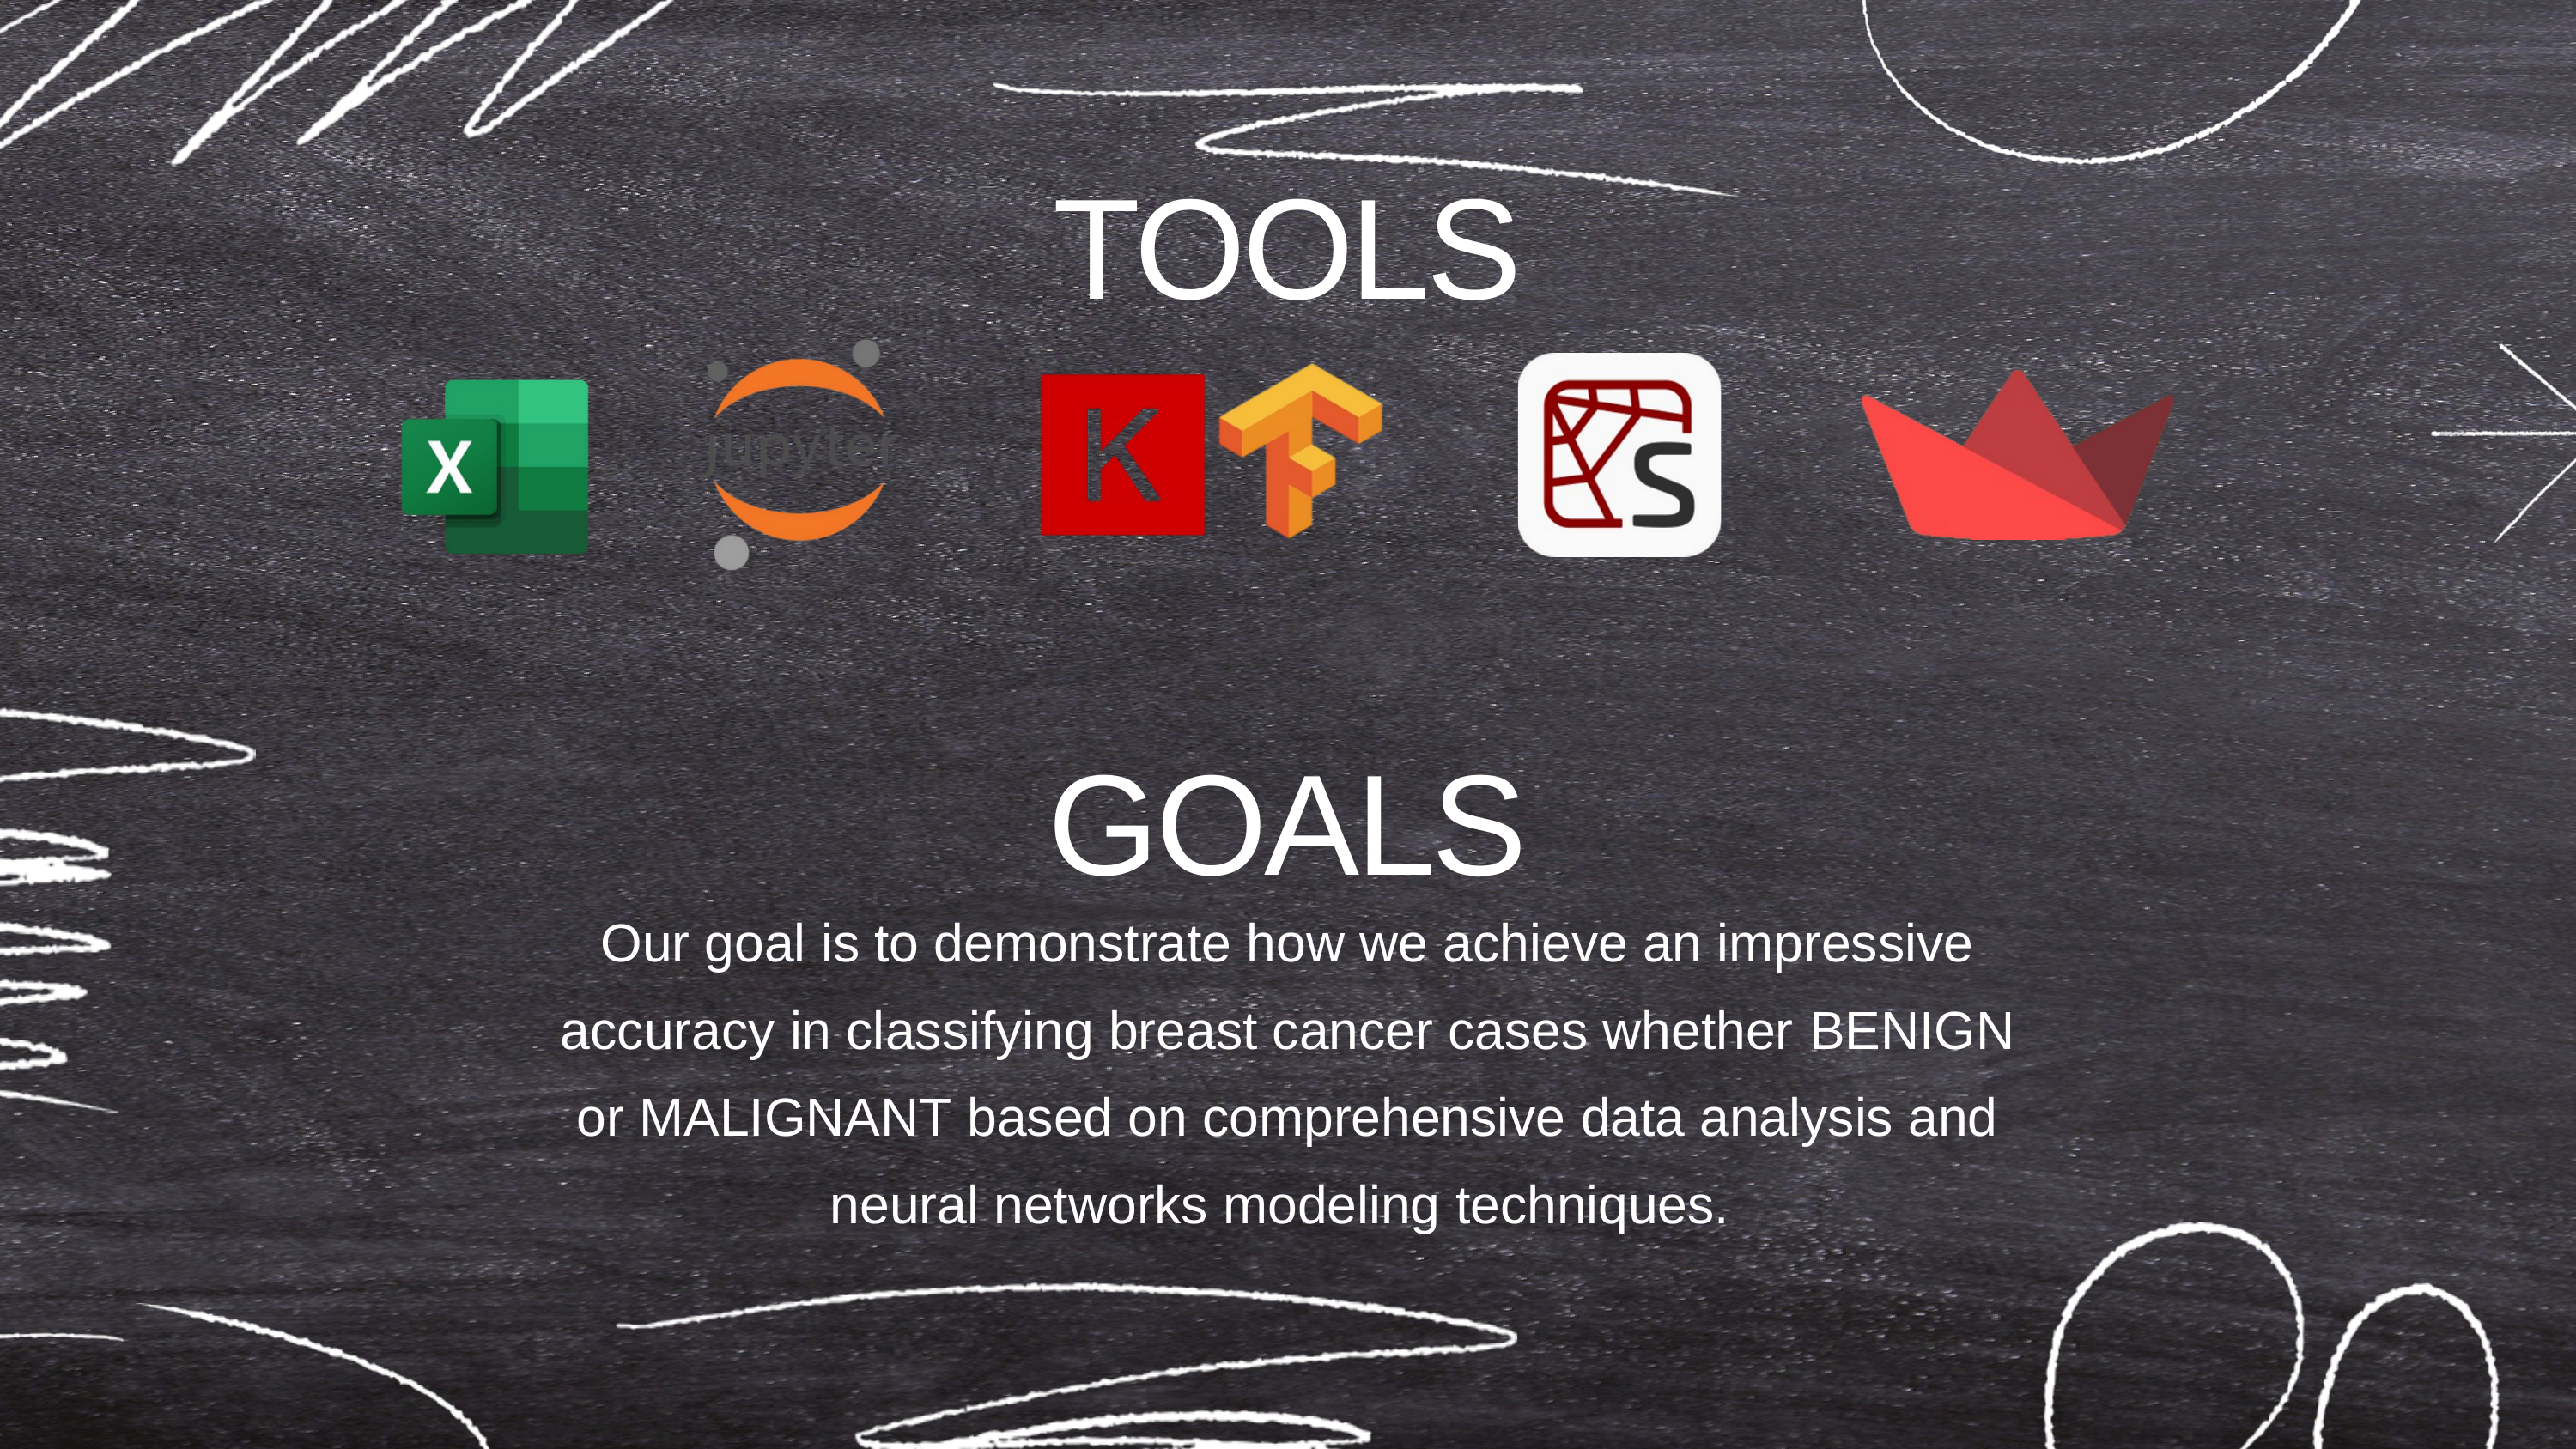

TOOLS

GOALS
Our goal is to demonstrate how we achieve an impressive accuracy in classifying breast cancer cases whether BENIGN or MALIGNANT based on comprehensive data analysis and neural networks modeling techniques.